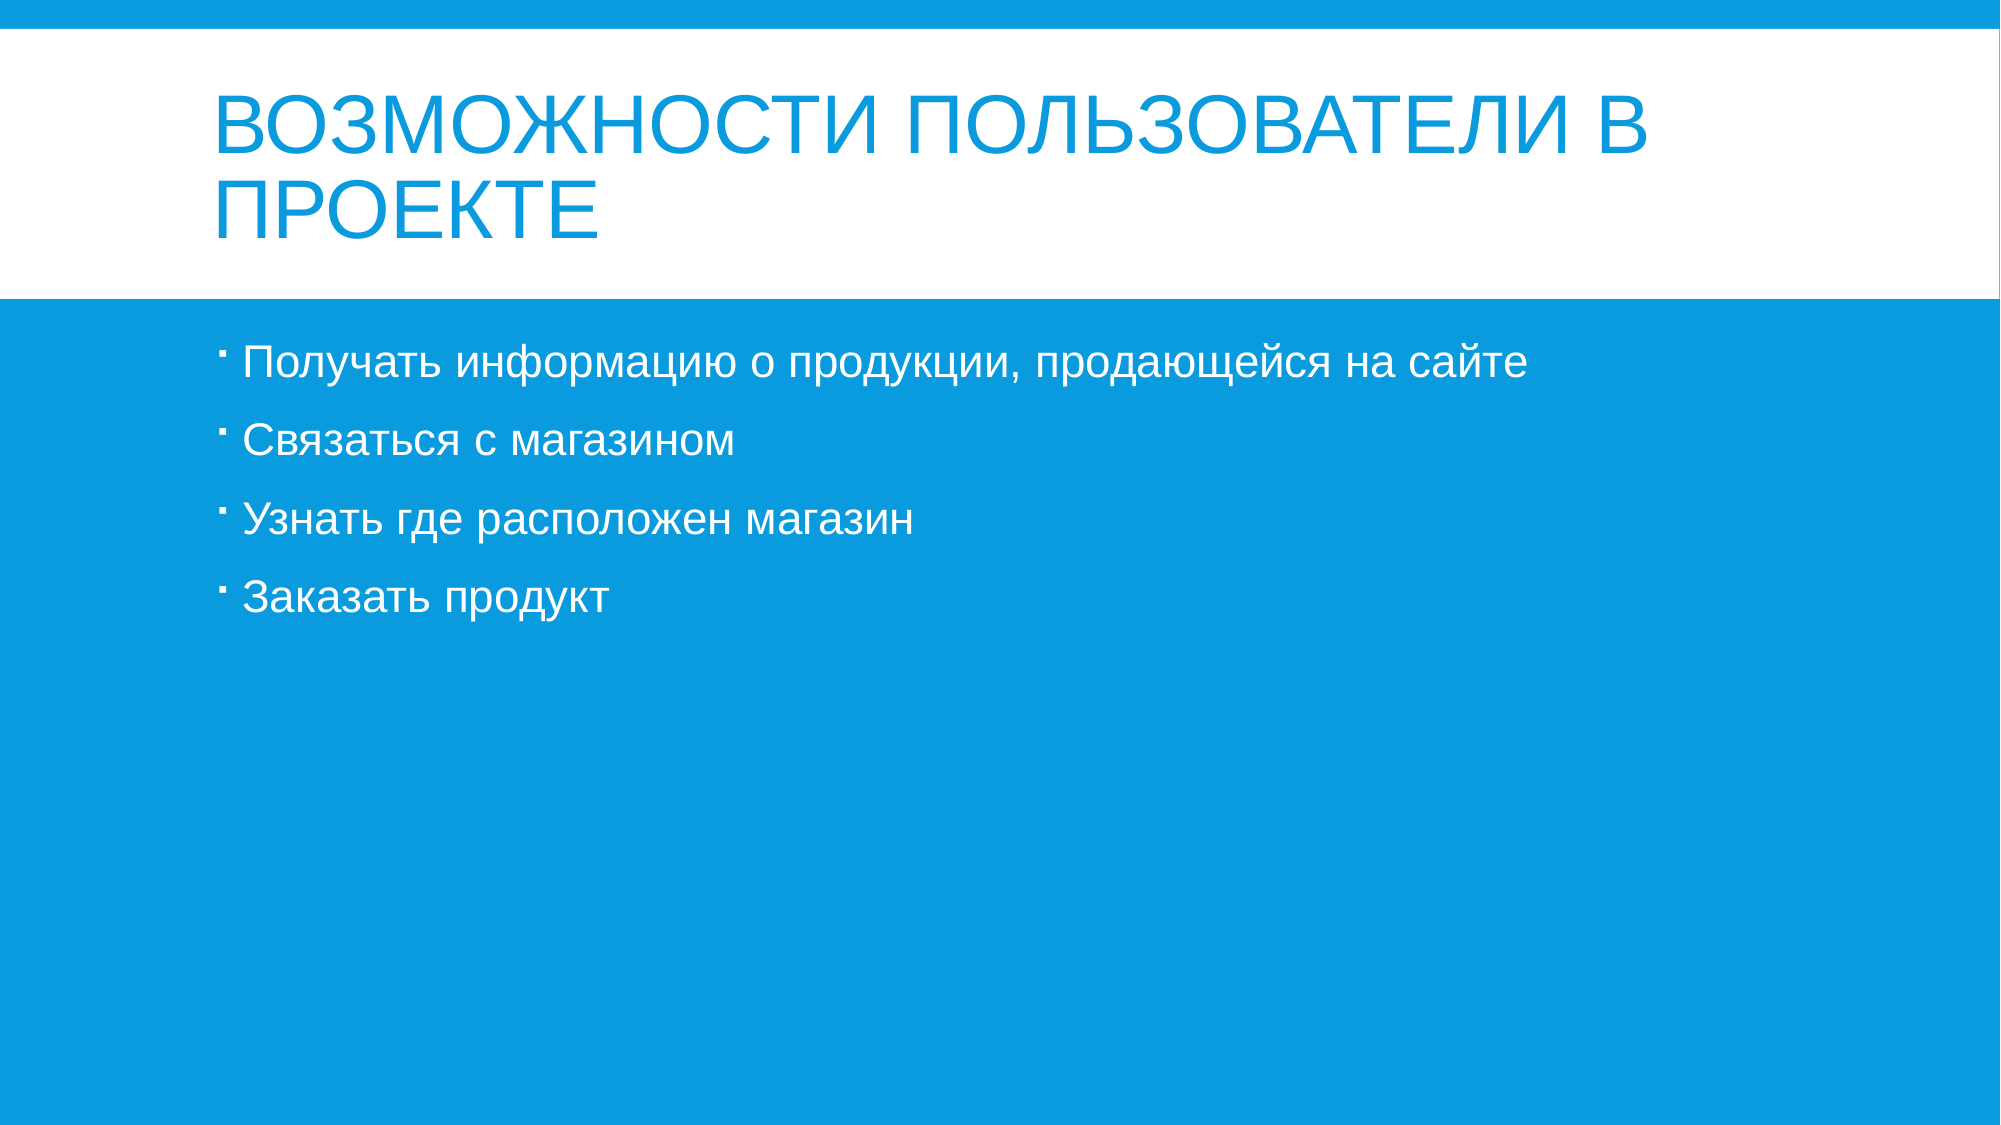

# Возможности пользователи в проекте
Получать информацию о продукции, продающейся на сайте
Связаться с магазином
Узнать где расположен магазин
Заказать продукт